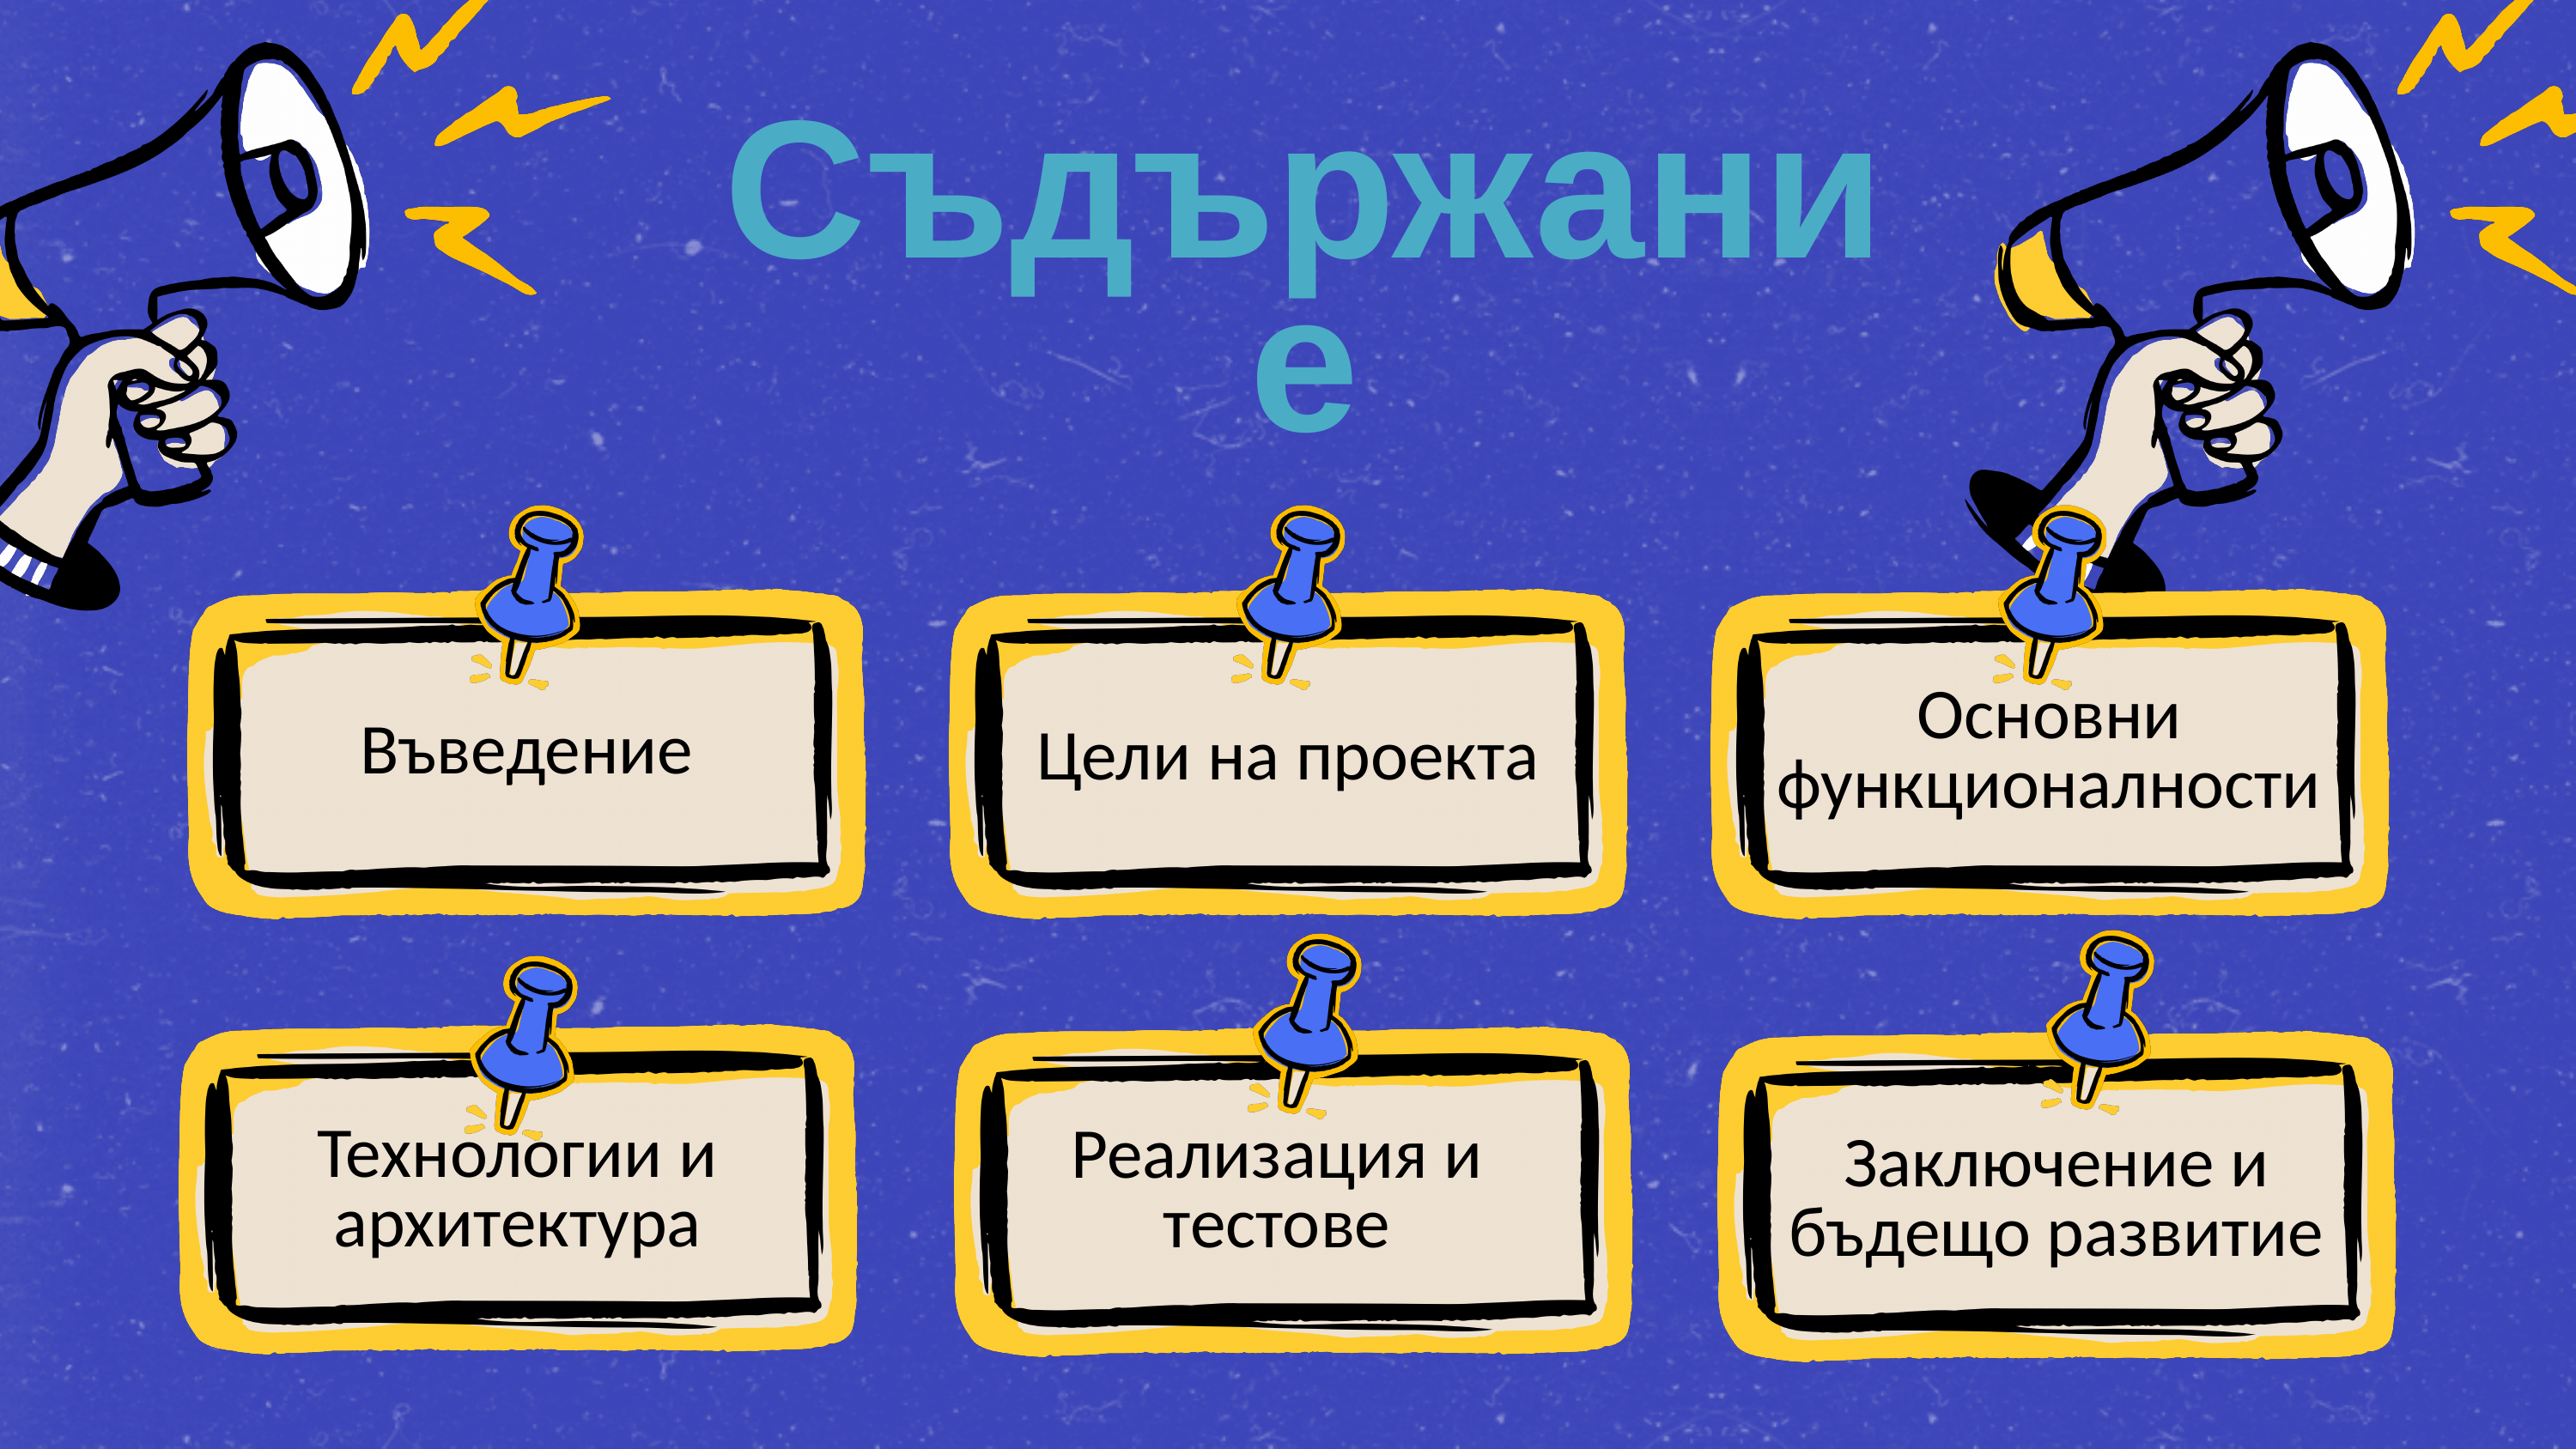

Съдържание

Основни функционалности
Въведение
Цели на проекта

Технологии и архитектура
Реализация и тестове
Заключение и бъдещо развитие